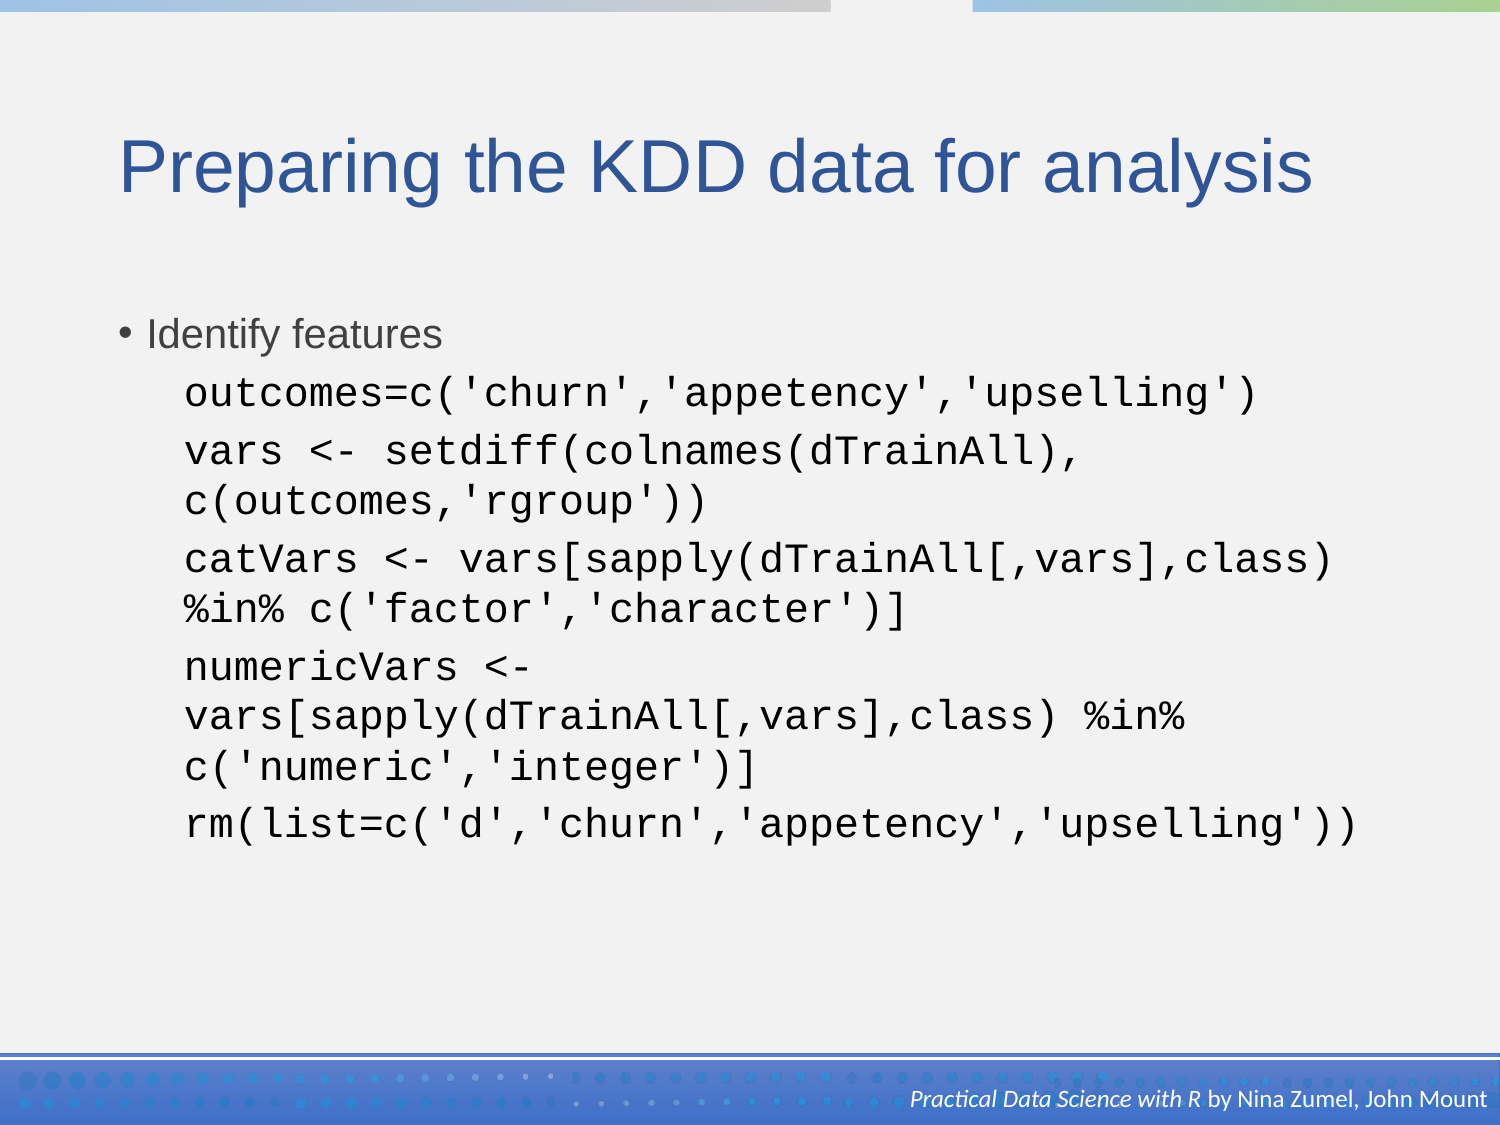

# Preparing the KDD data for analysis
Identify features
outcomes=c('churn','appetency','upselling')
vars <- setdiff(colnames(dTrainAll), c(outcomes,'rgroup'))
catVars <- vars[sapply(dTrainAll[,vars],class) %in% c('factor','character')]
numericVars <- vars[sapply(dTrainAll[,vars],class) %in% c('numeric','integer')]
rm(list=c('d','churn','appetency','upselling'))
Practical Data Science with R by Nina Zumel, John Mount